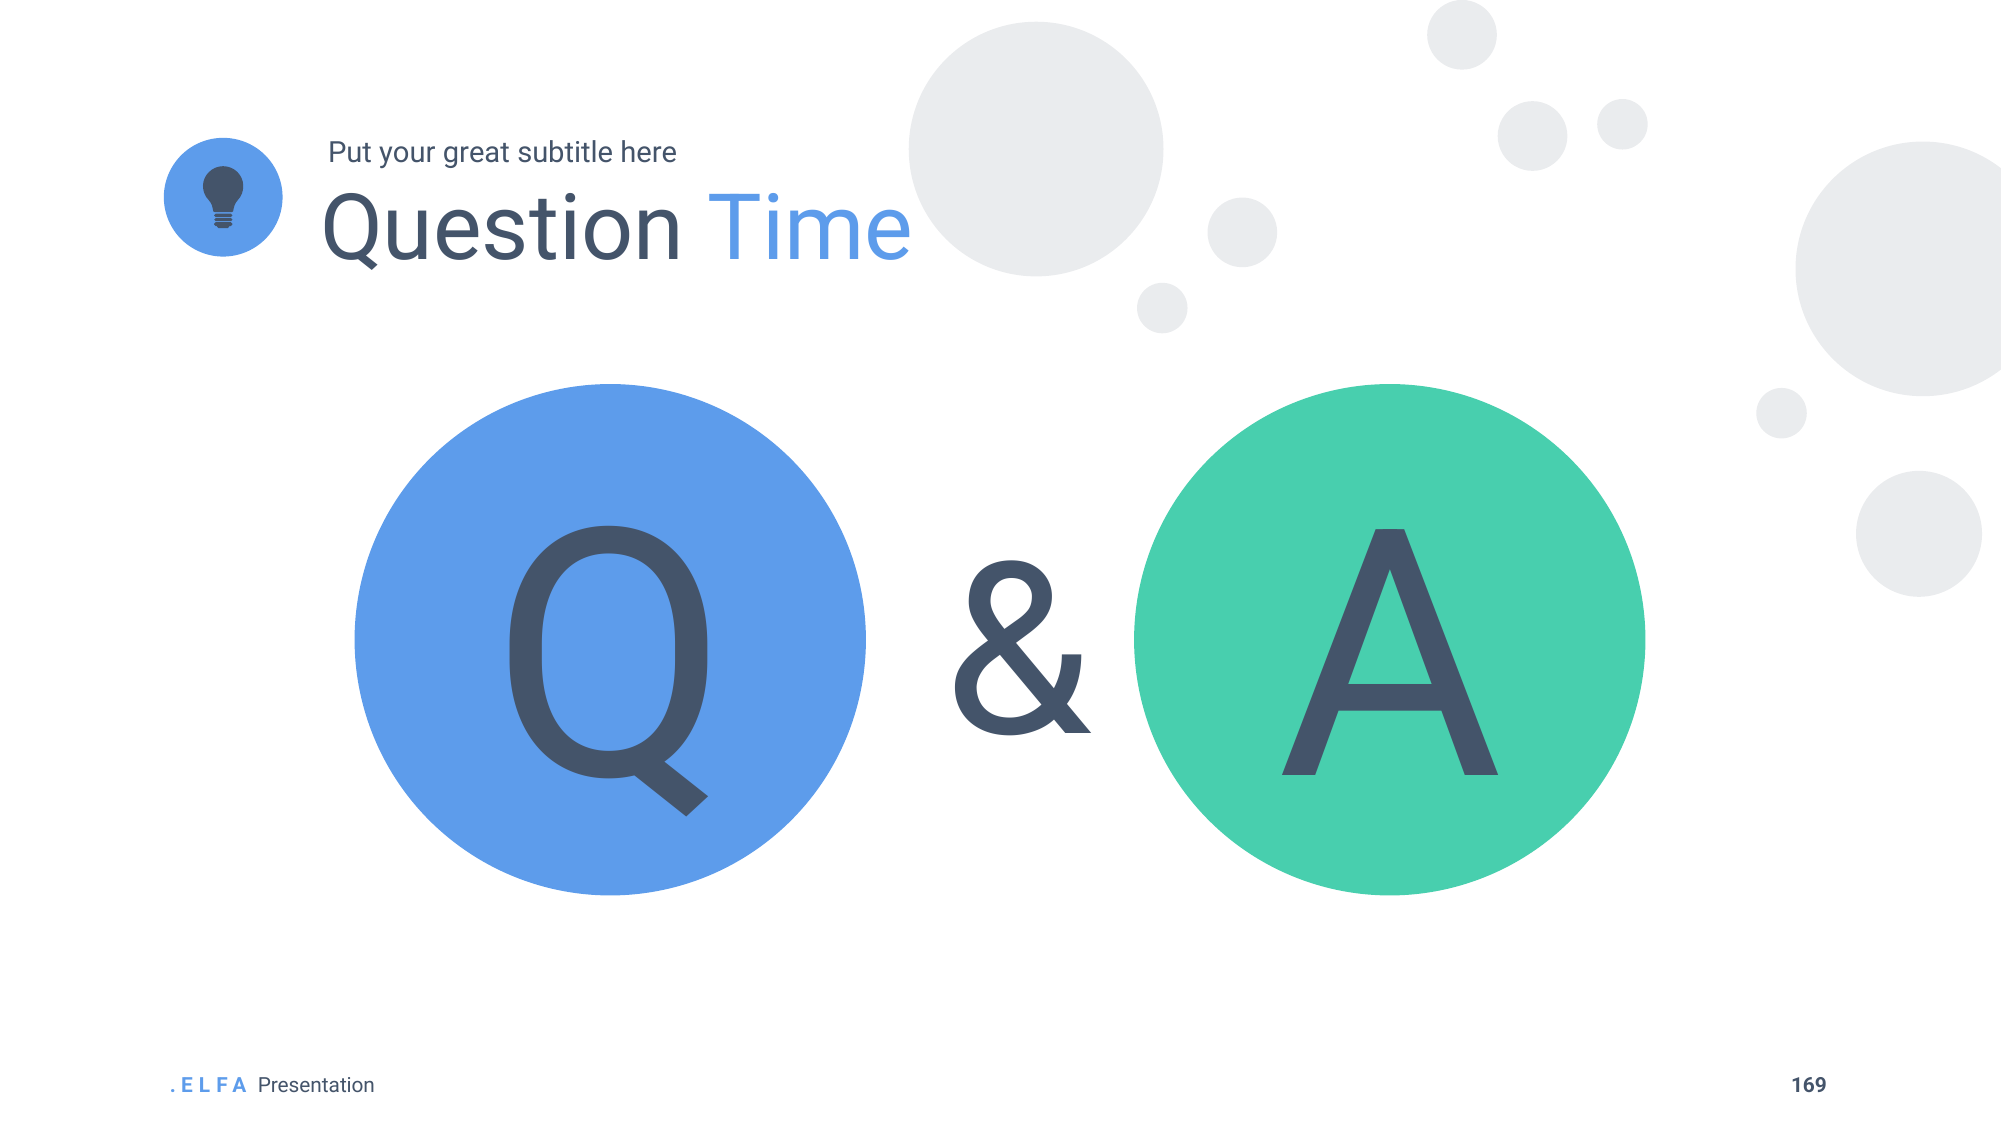

Put your great subtitle here

Question Time

Q
A
&